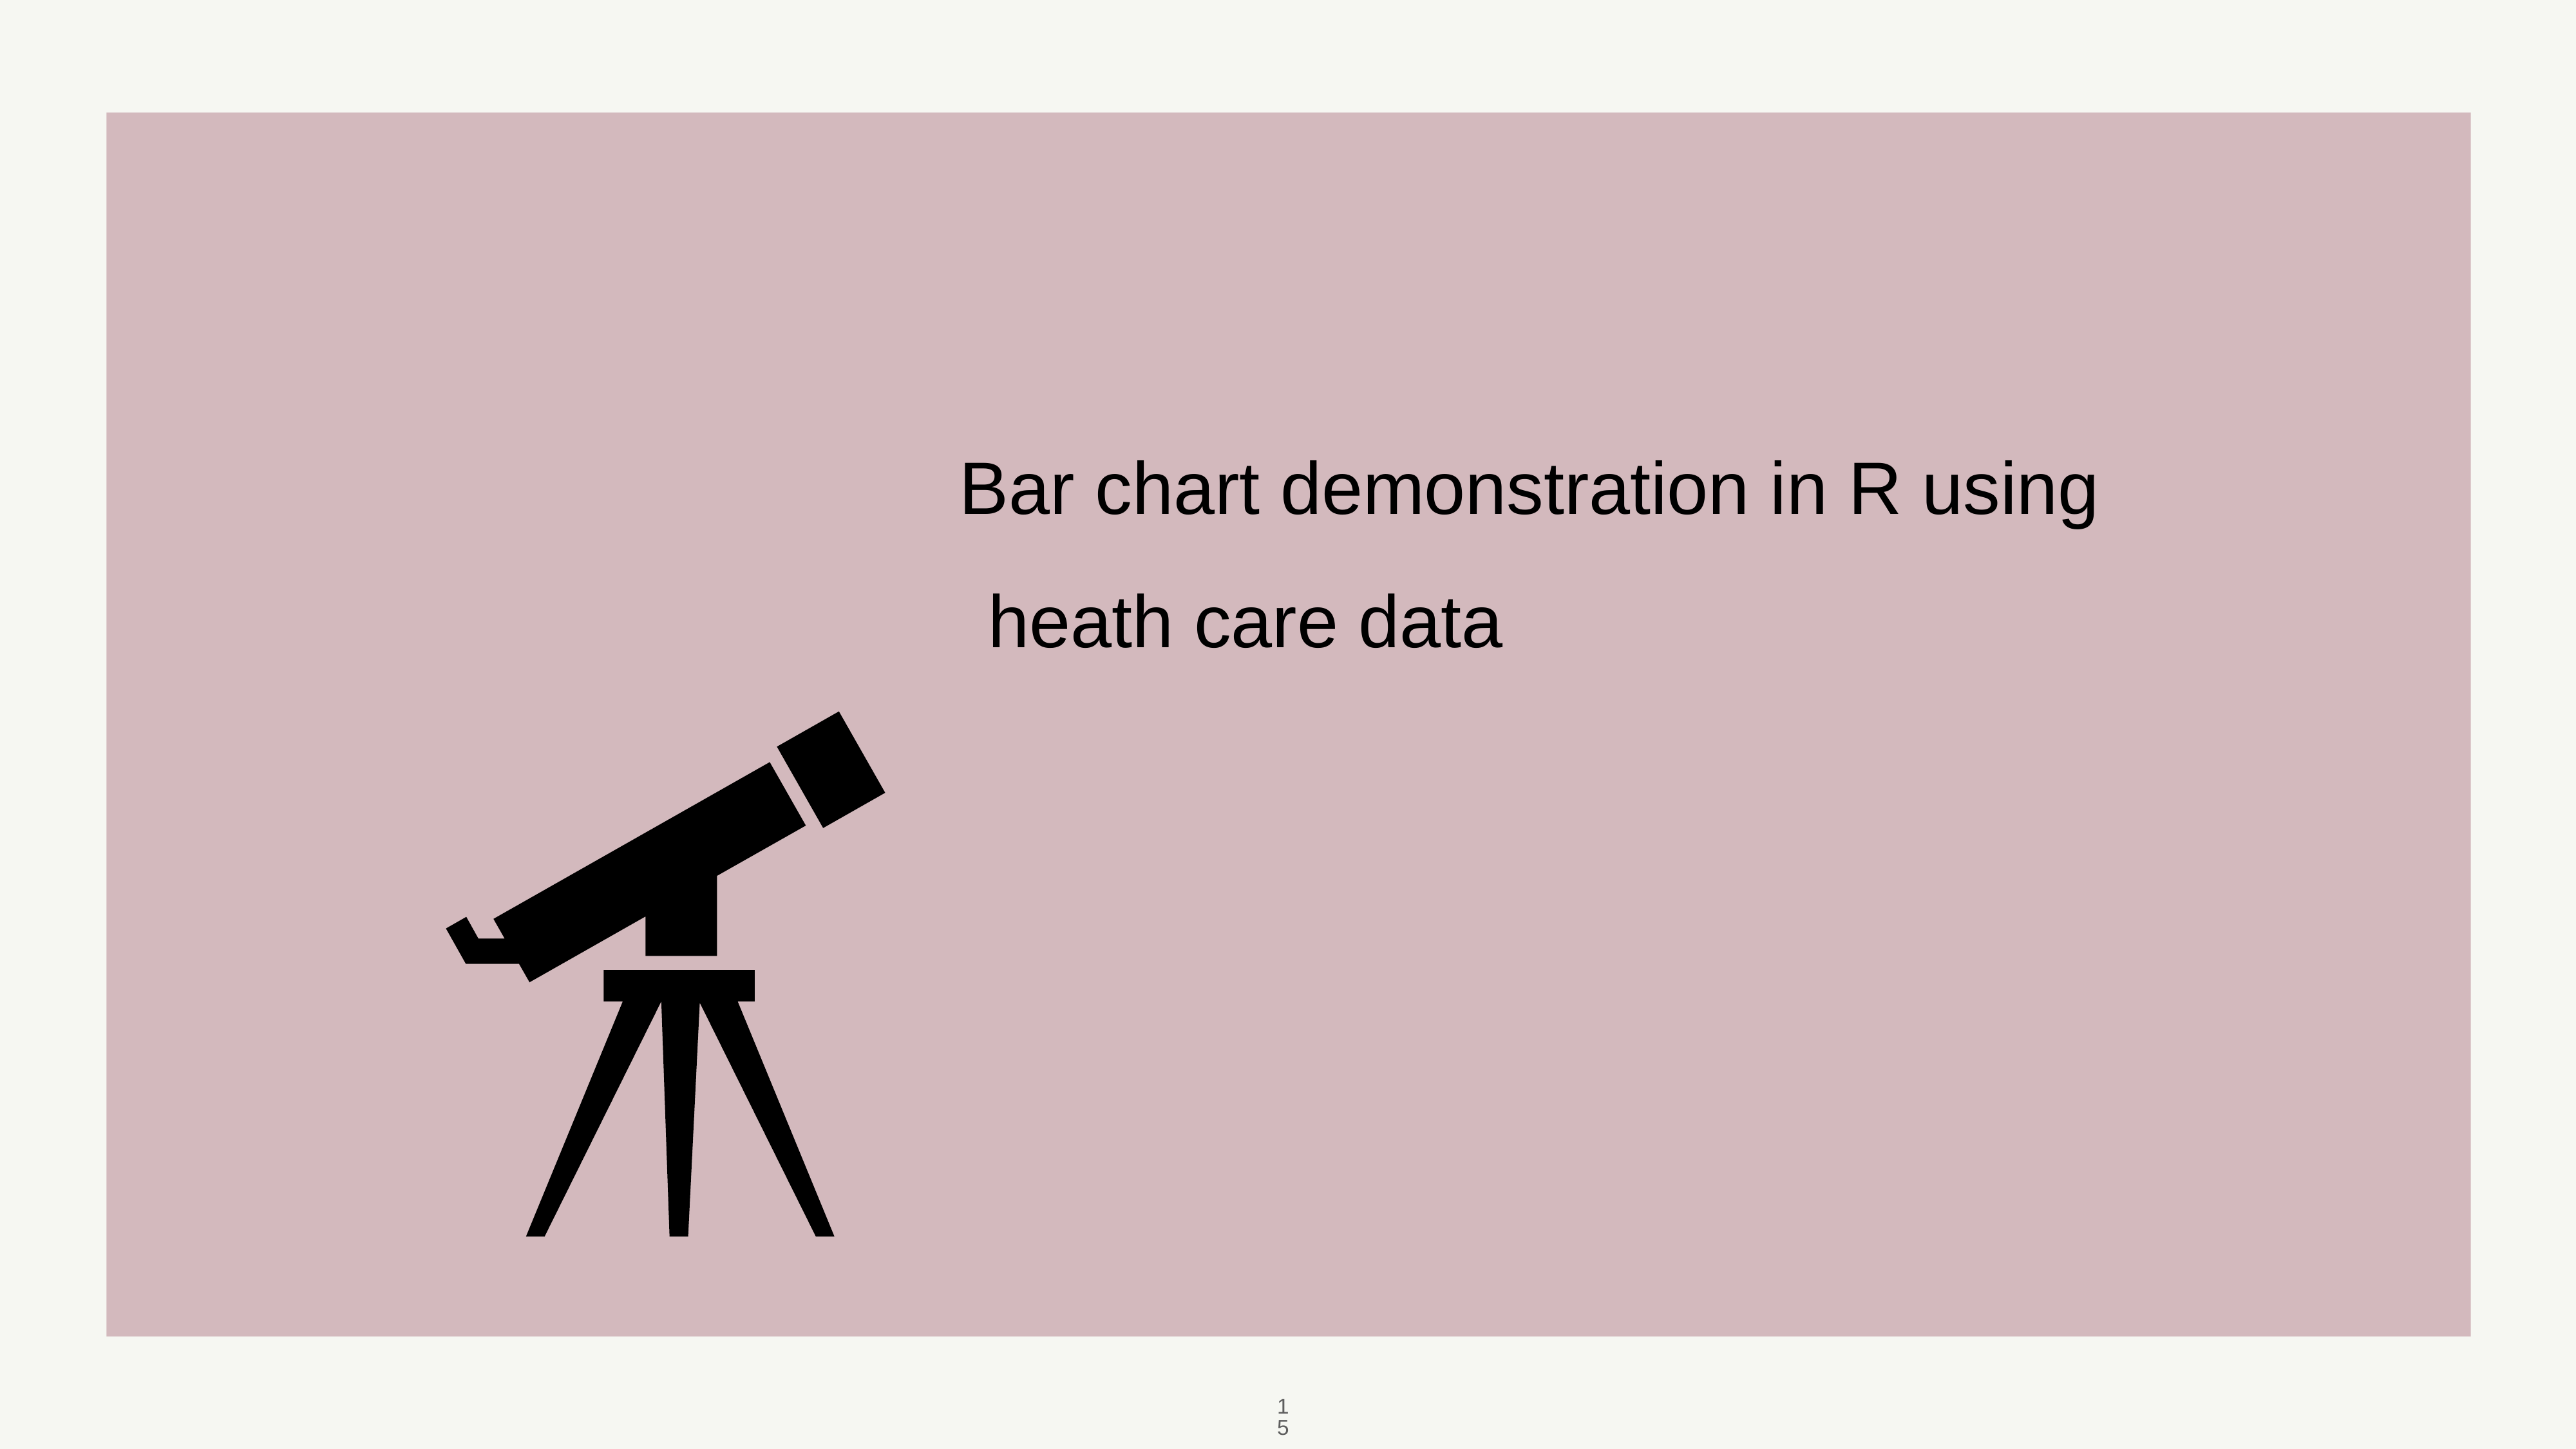

15
Bar chart demonstration in R using heath care data